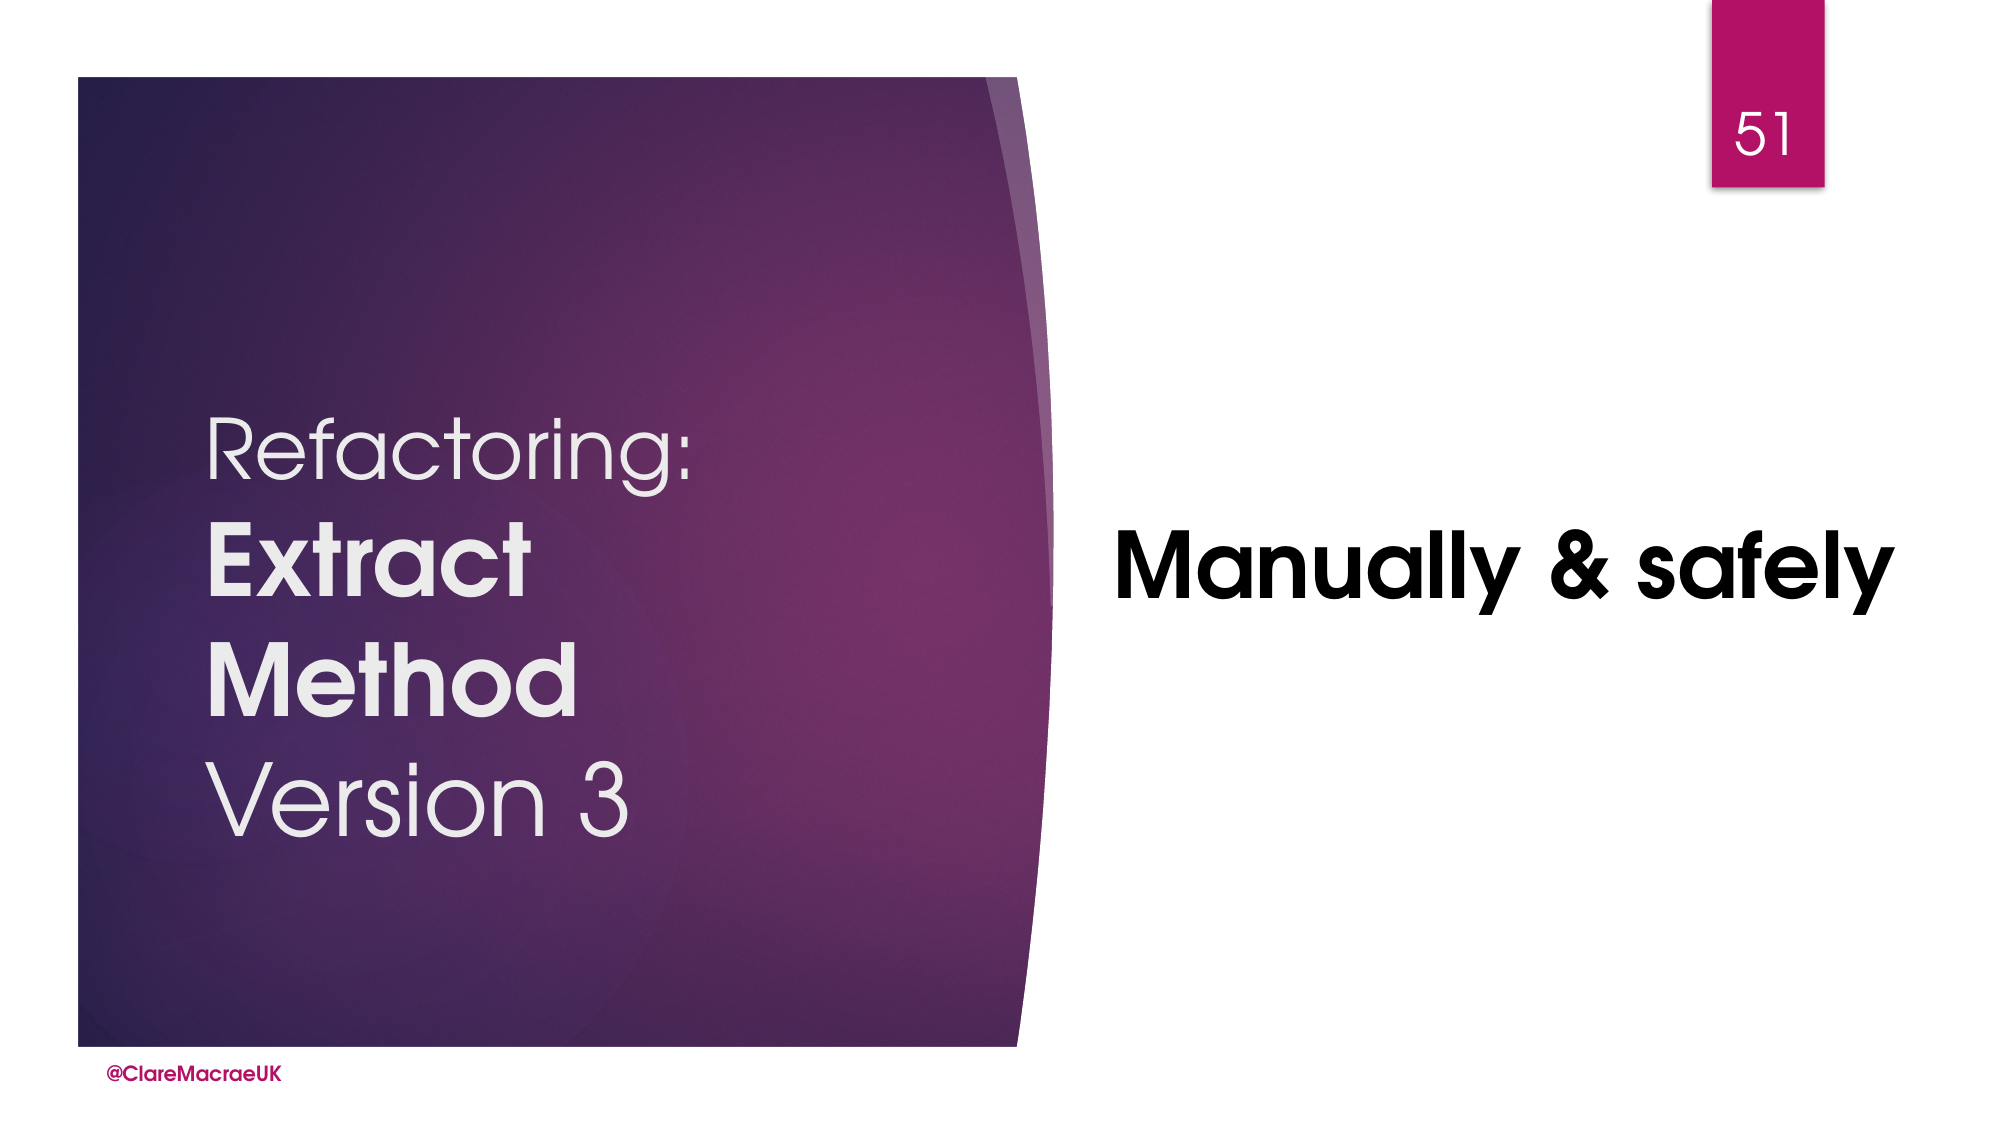

51
# Refactoring: Extract Method Version 3
Manually & safely
@ClareMacraeUK